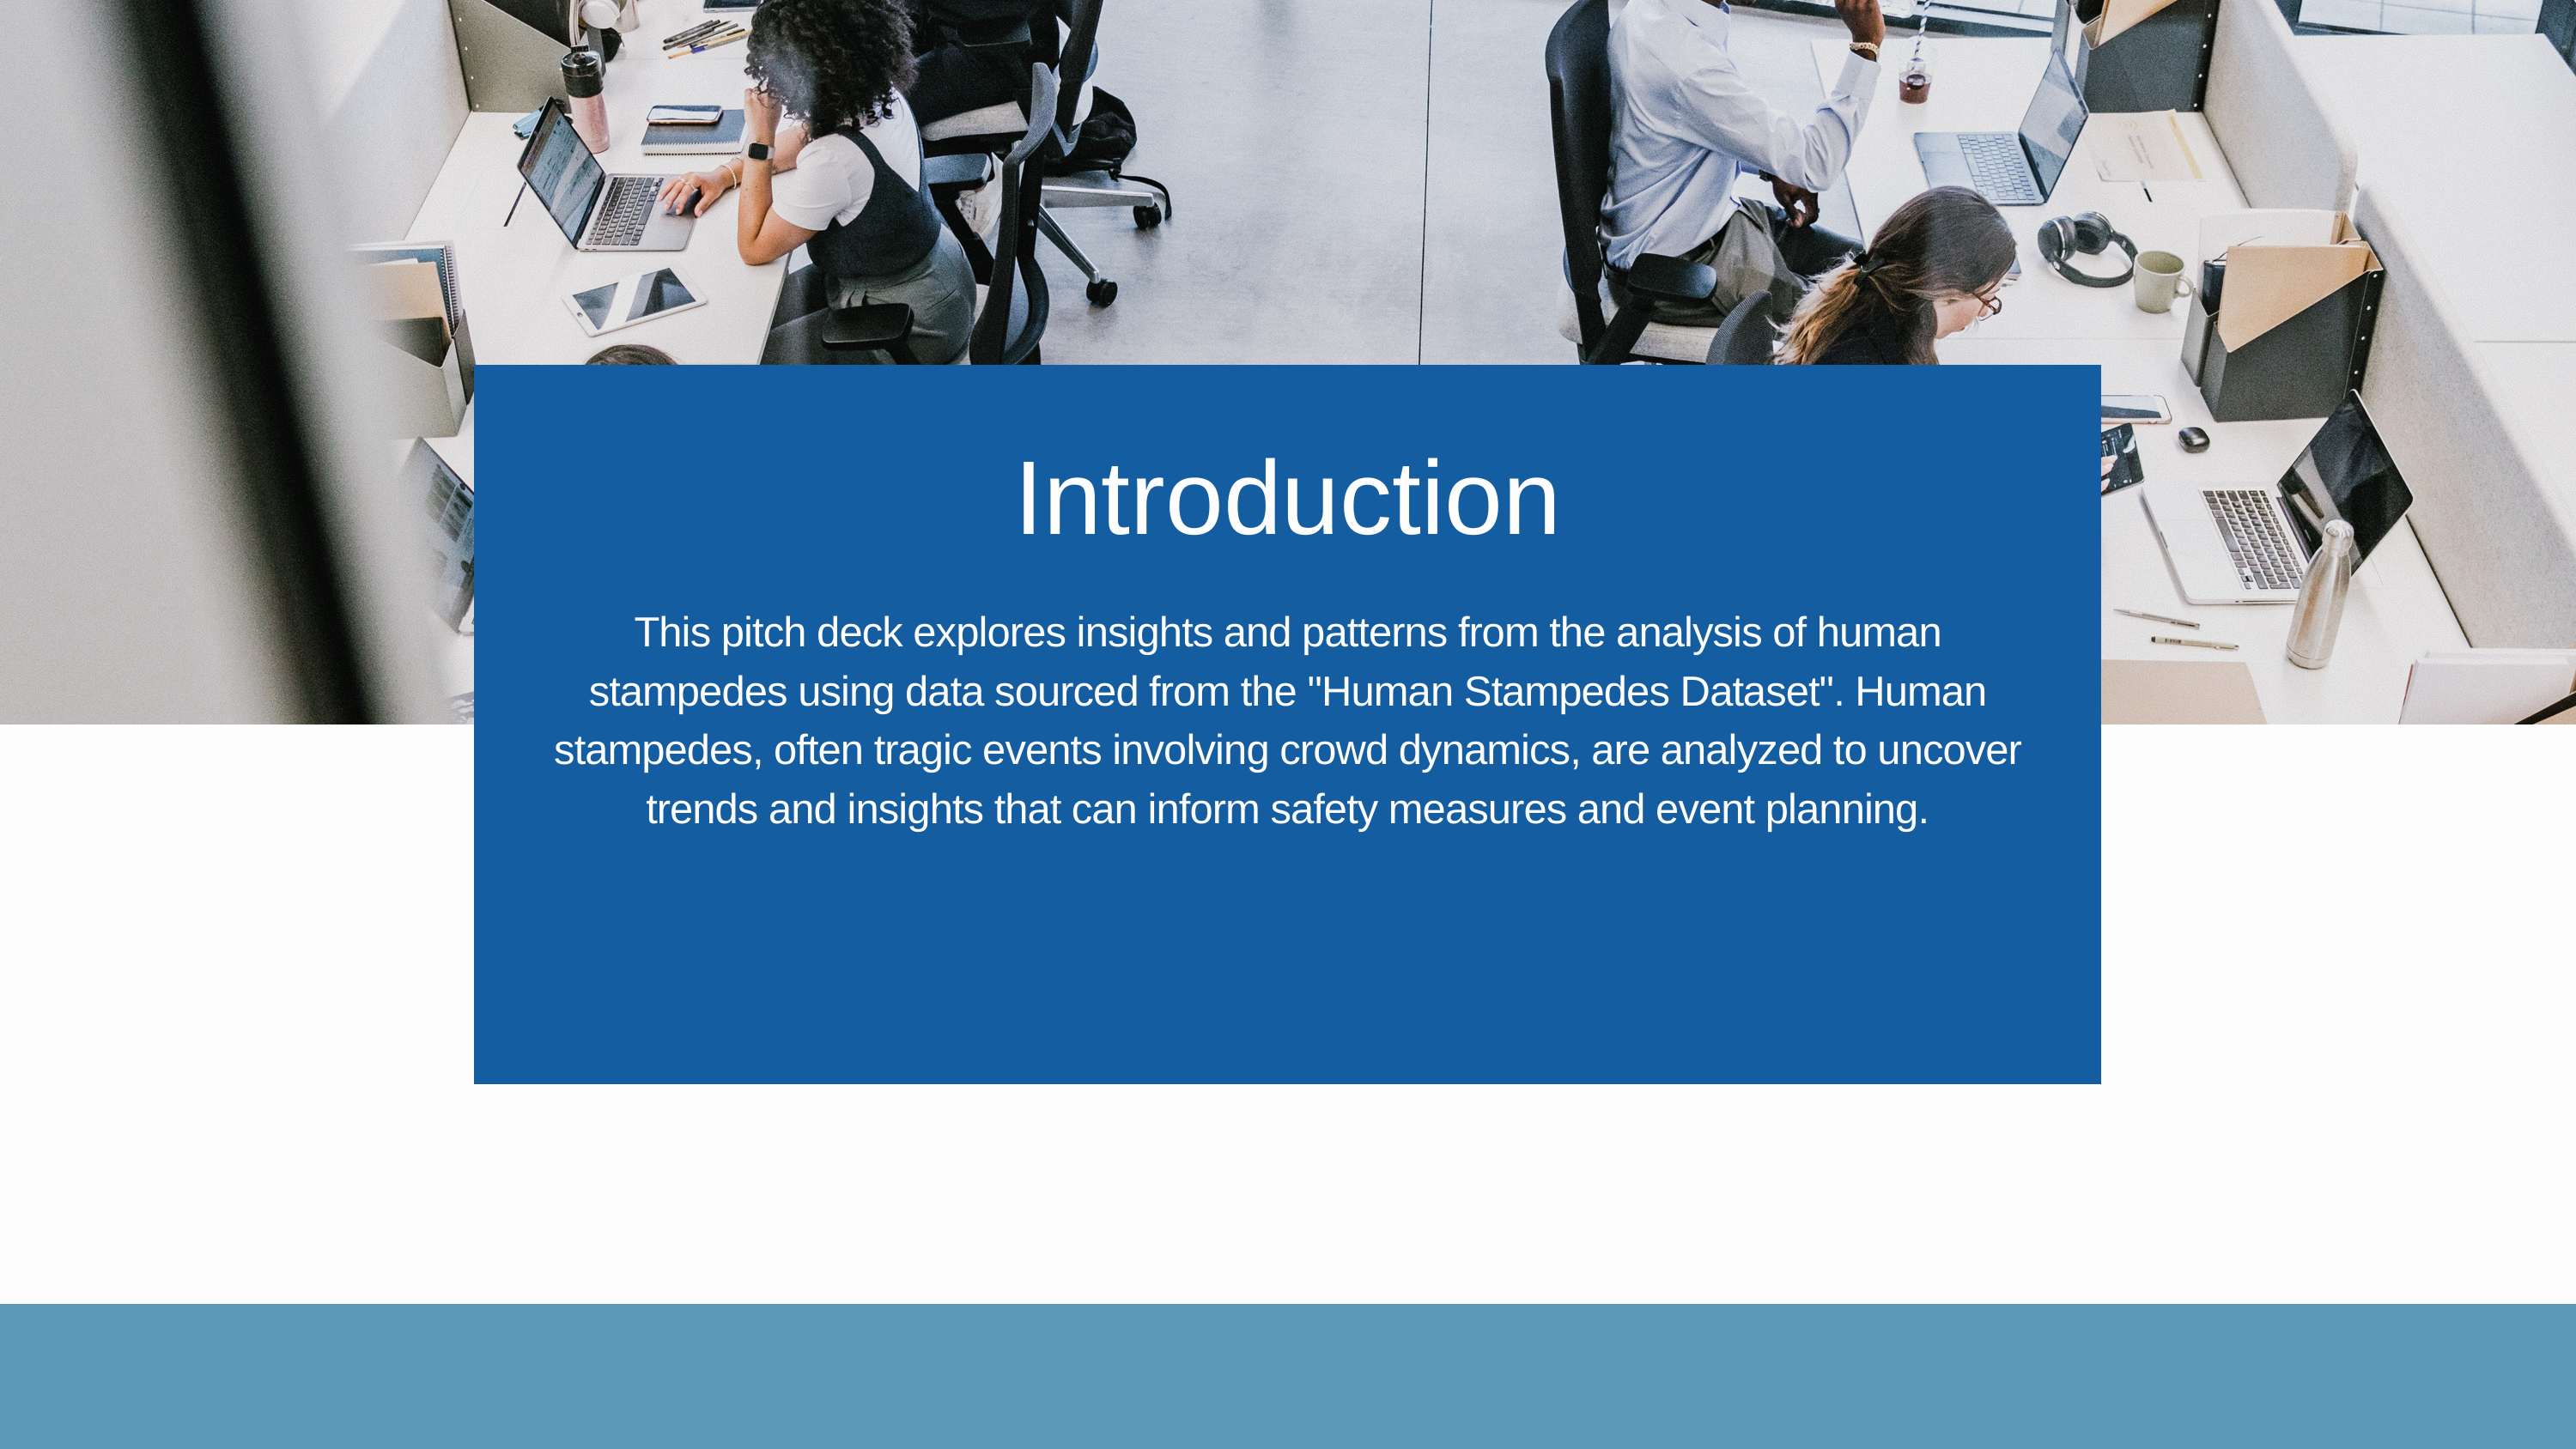

Introduction
This pitch deck explores insights and patterns from the analysis of human stampedes using data sourced from the "Human Stampedes Dataset". Human stampedes, often tragic events involving crowd dynamics, are analyzed to uncover trends and insights that can inform safety measures and event planning.